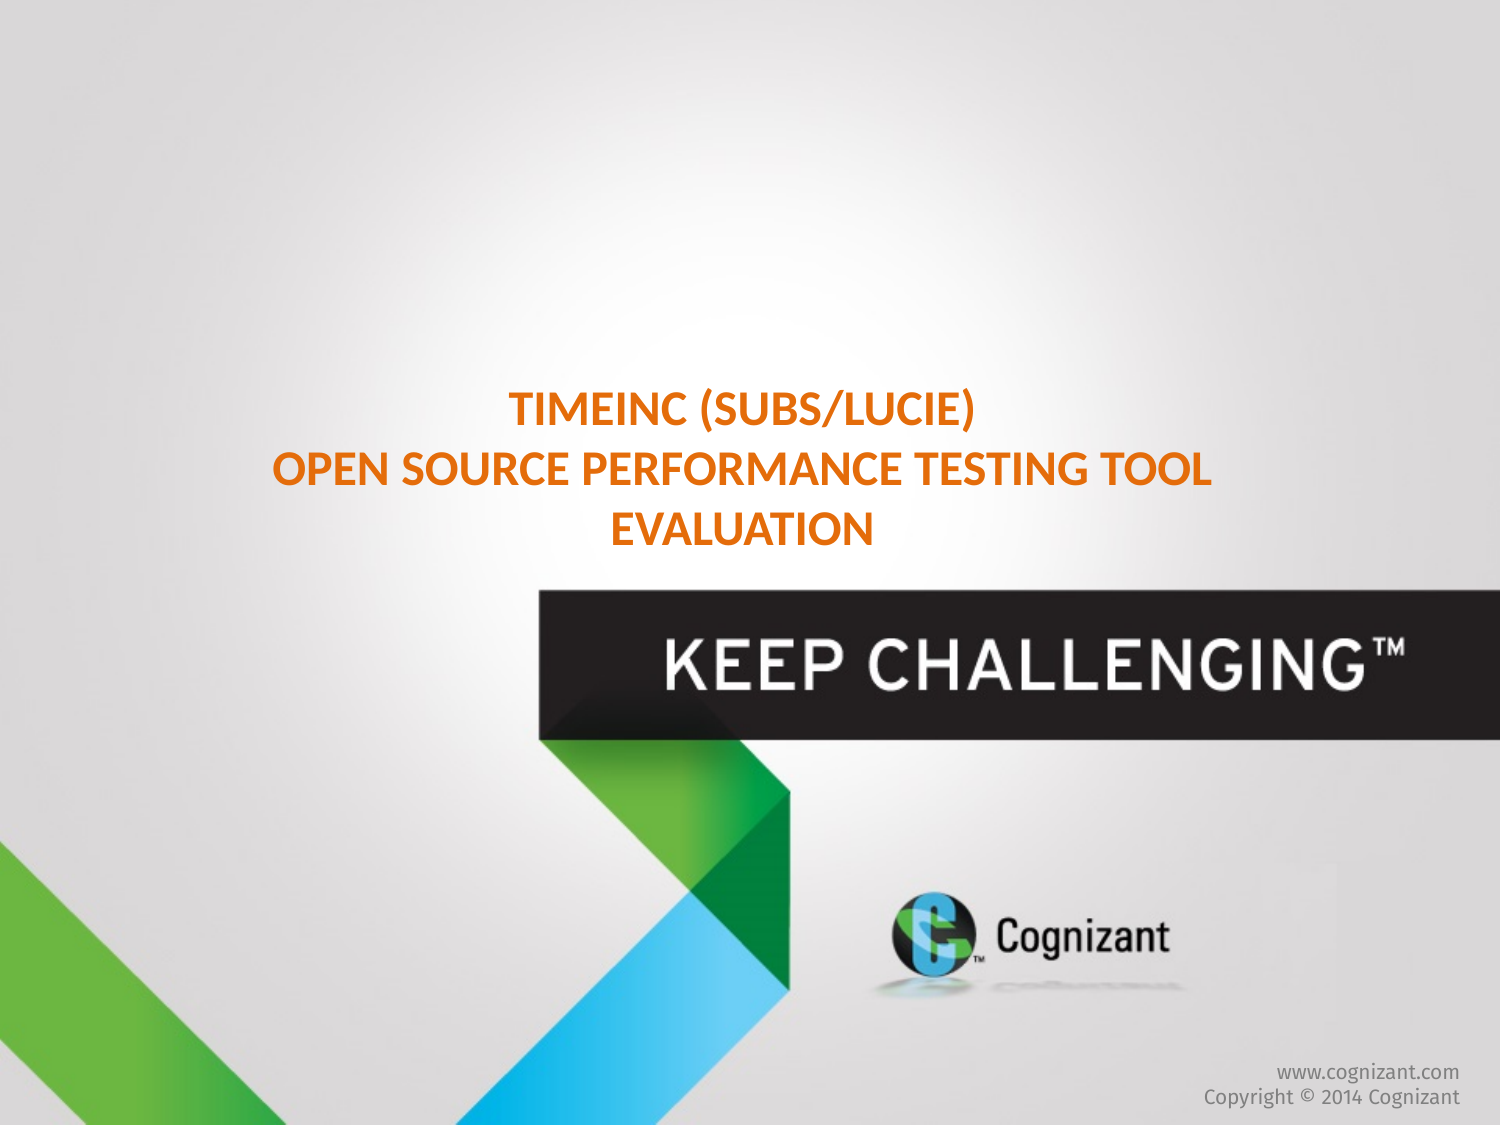

# Timeinc (Subs/Lucie) Open Source performance testing tool evaluation